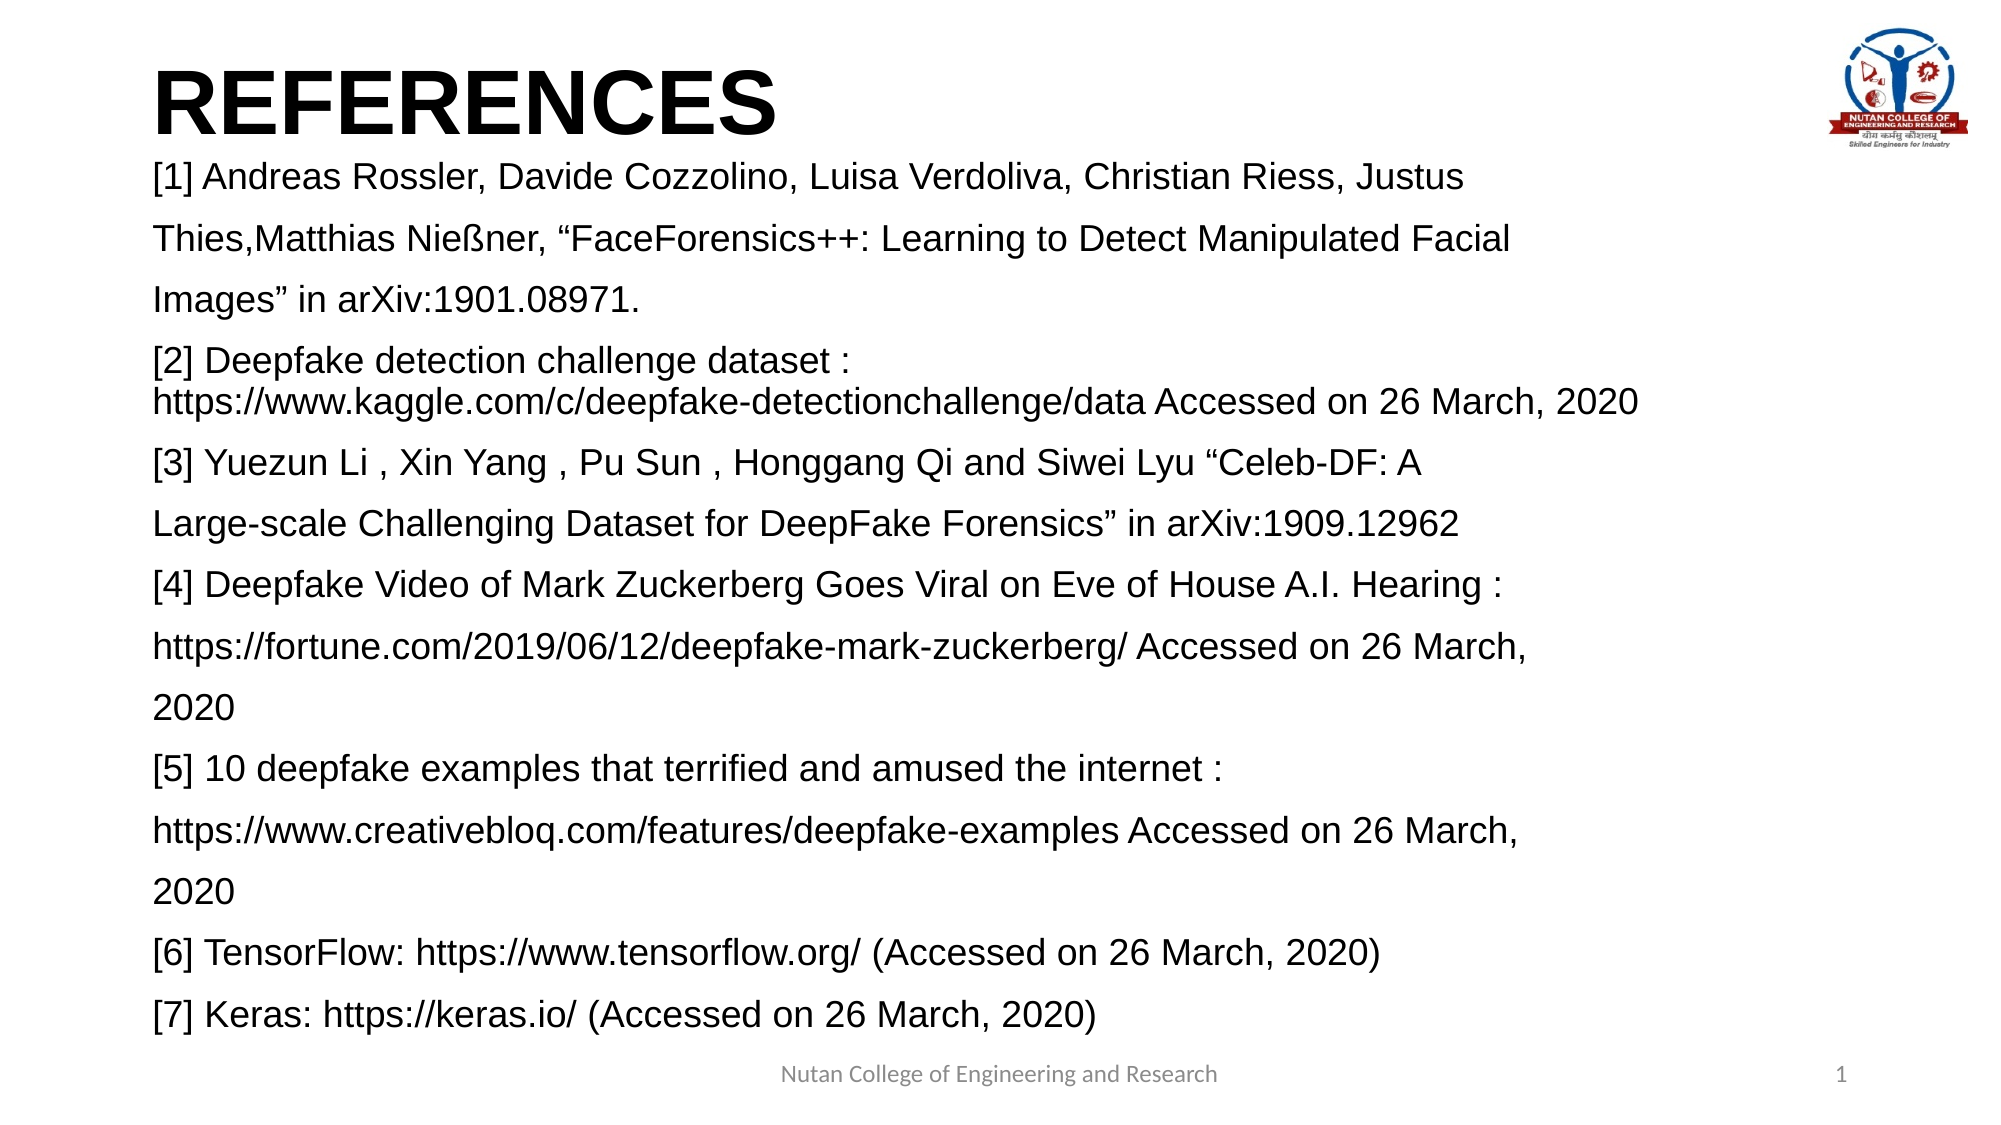

# REFERENCES
[1] Andreas Rossler, Davide Cozzolino, Luisa Verdoliva, Christian Riess, Justus
Thies,Matthias Nießner, “FaceForensics++: Learning to Detect Manipulated Facial
Images” in arXiv:1901.08971.
[2] Deepfake detection challenge dataset : https://www.kaggle.com/c/deepfake-detectionchallenge/data Accessed on 26 March, 2020
[3] Yuezun Li , Xin Yang , Pu Sun , Honggang Qi and Siwei Lyu “Celeb-DF: A
Large-scale Challenging Dataset for DeepFake Forensics” in arXiv:1909.12962
[4] Deepfake Video of Mark Zuckerberg Goes Viral on Eve of House A.I. Hearing :
https://fortune.com/2019/06/12/deepfake-mark-zuckerberg/ Accessed on 26 March,
2020
[5] 10 deepfake examples that terrified and amused the internet :
https://www.creativebloq.com/features/deepfake-examples Accessed on 26 March,
2020
[6] TensorFlow: https://www.tensorflow.org/ (Accessed on 26 March, 2020)
[7] Keras: https://keras.io/ (Accessed on 26 March, 2020)
Nutan College of Engineering and Research
1